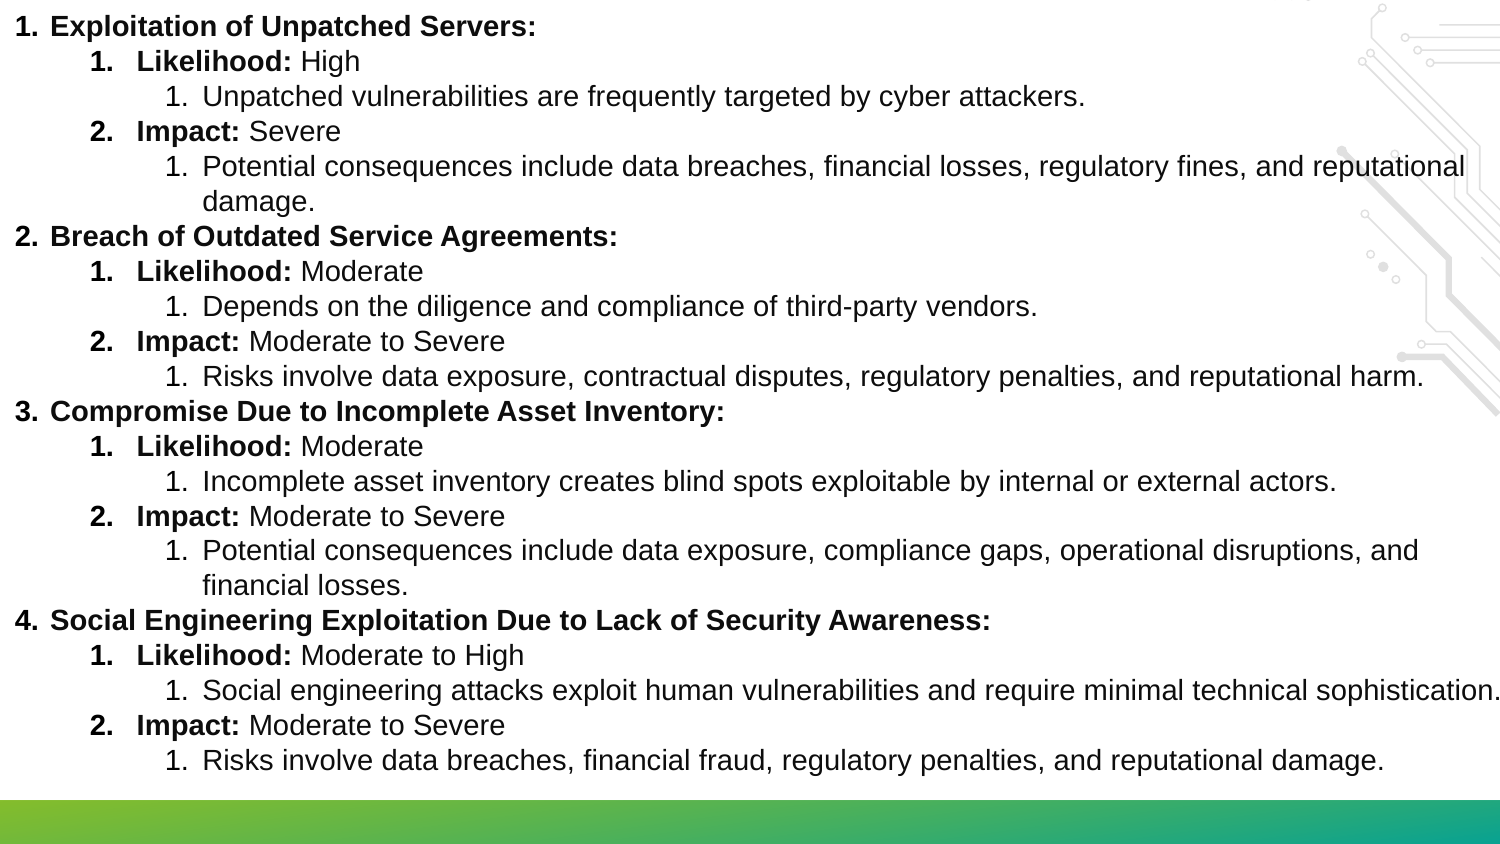

Exploitation of Unpatched Servers:
Likelihood: High
Unpatched vulnerabilities are frequently targeted by cyber attackers.
Impact: Severe
Potential consequences include data breaches, financial losses, regulatory fines, and reputational damage.
Breach of Outdated Service Agreements:
Likelihood: Moderate
Depends on the diligence and compliance of third-party vendors.
Impact: Moderate to Severe
Risks involve data exposure, contractual disputes, regulatory penalties, and reputational harm.
Compromise Due to Incomplete Asset Inventory:
Likelihood: Moderate
Incomplete asset inventory creates blind spots exploitable by internal or external actors.
Impact: Moderate to Severe
Potential consequences include data exposure, compliance gaps, operational disruptions, and financial losses.
Social Engineering Exploitation Due to Lack of Security Awareness:
Likelihood: Moderate to High
Social engineering attacks exploit human vulnerabilities and require minimal technical sophistication.
Impact: Moderate to Severe
Risks involve data breaches, financial fraud, regulatory penalties, and reputational damage.